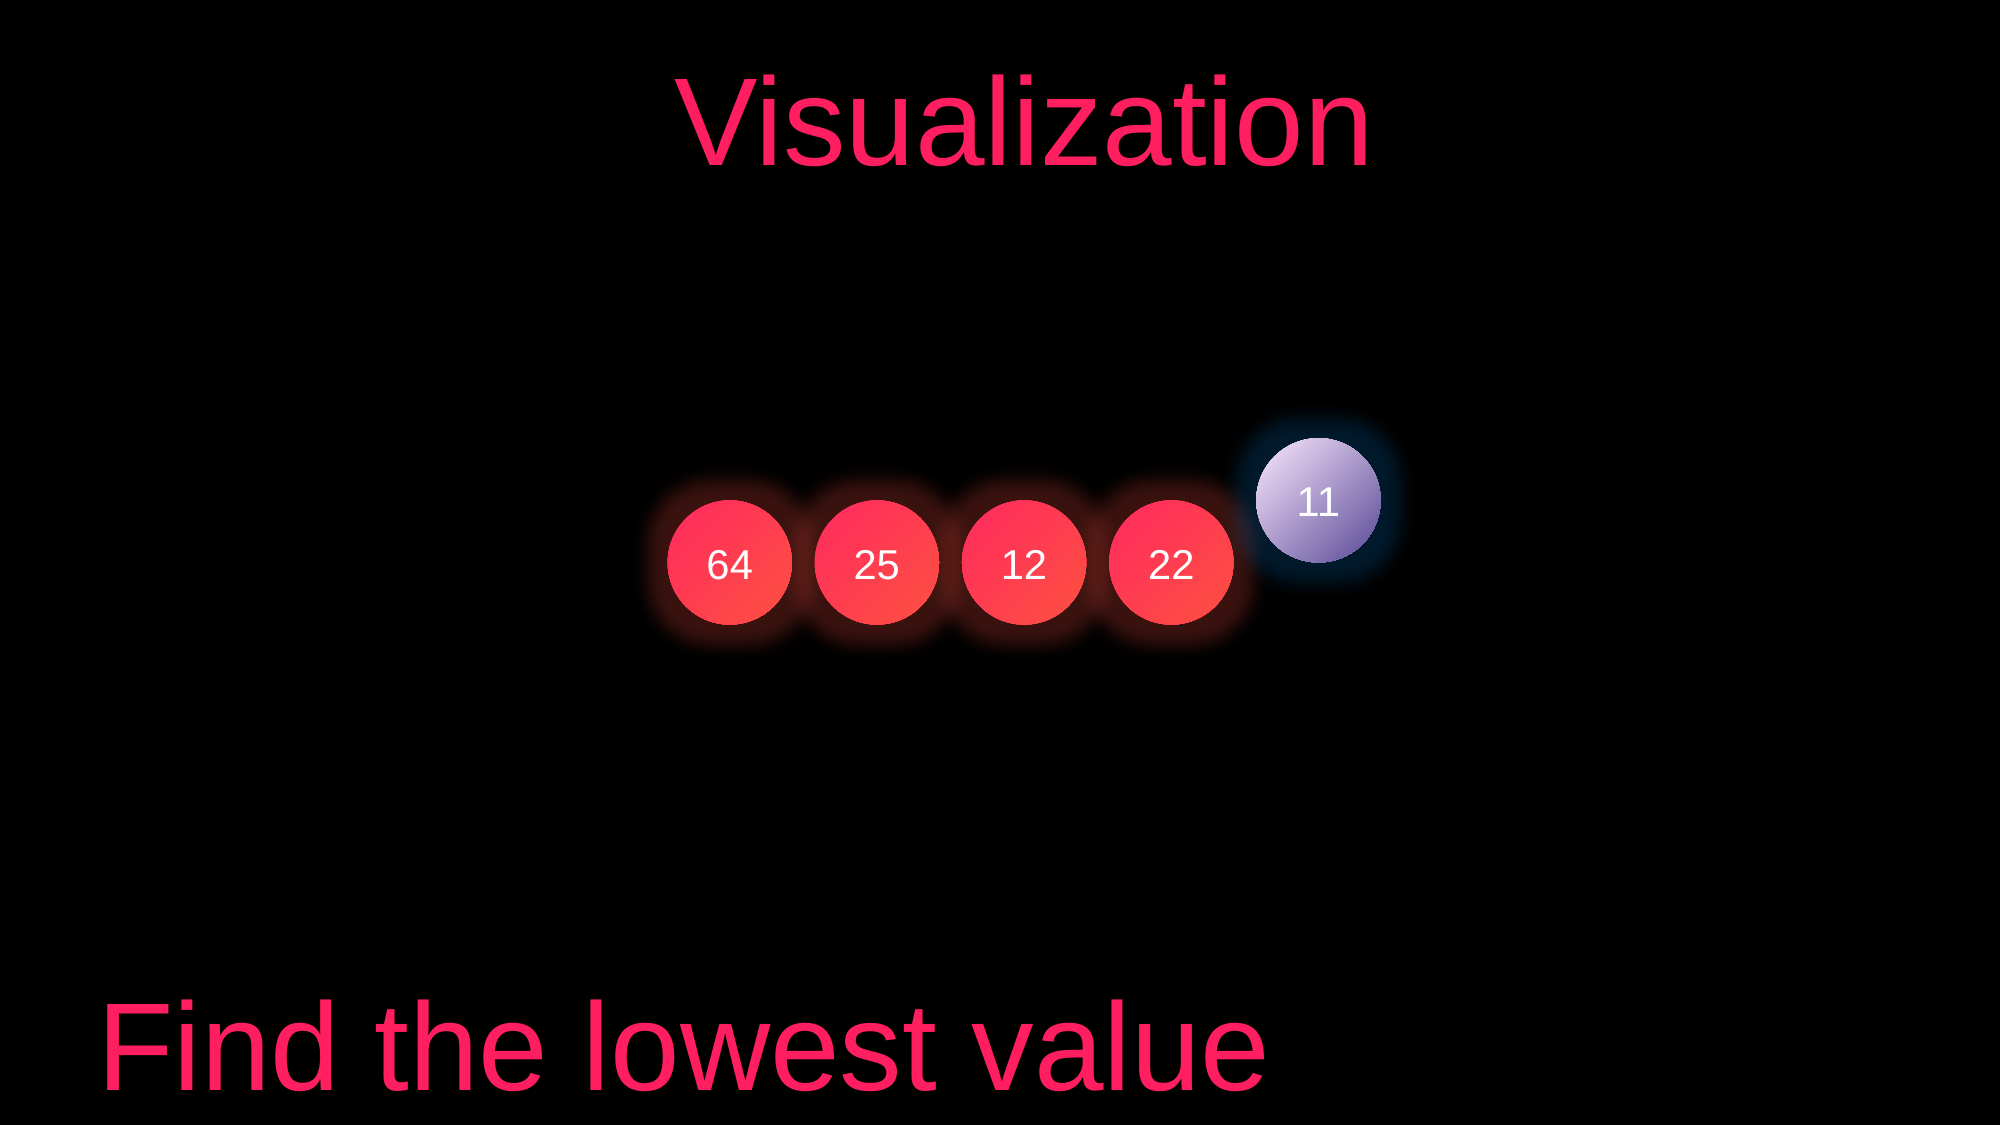

Visualization
11
64
25
12
22
Find the lowest value